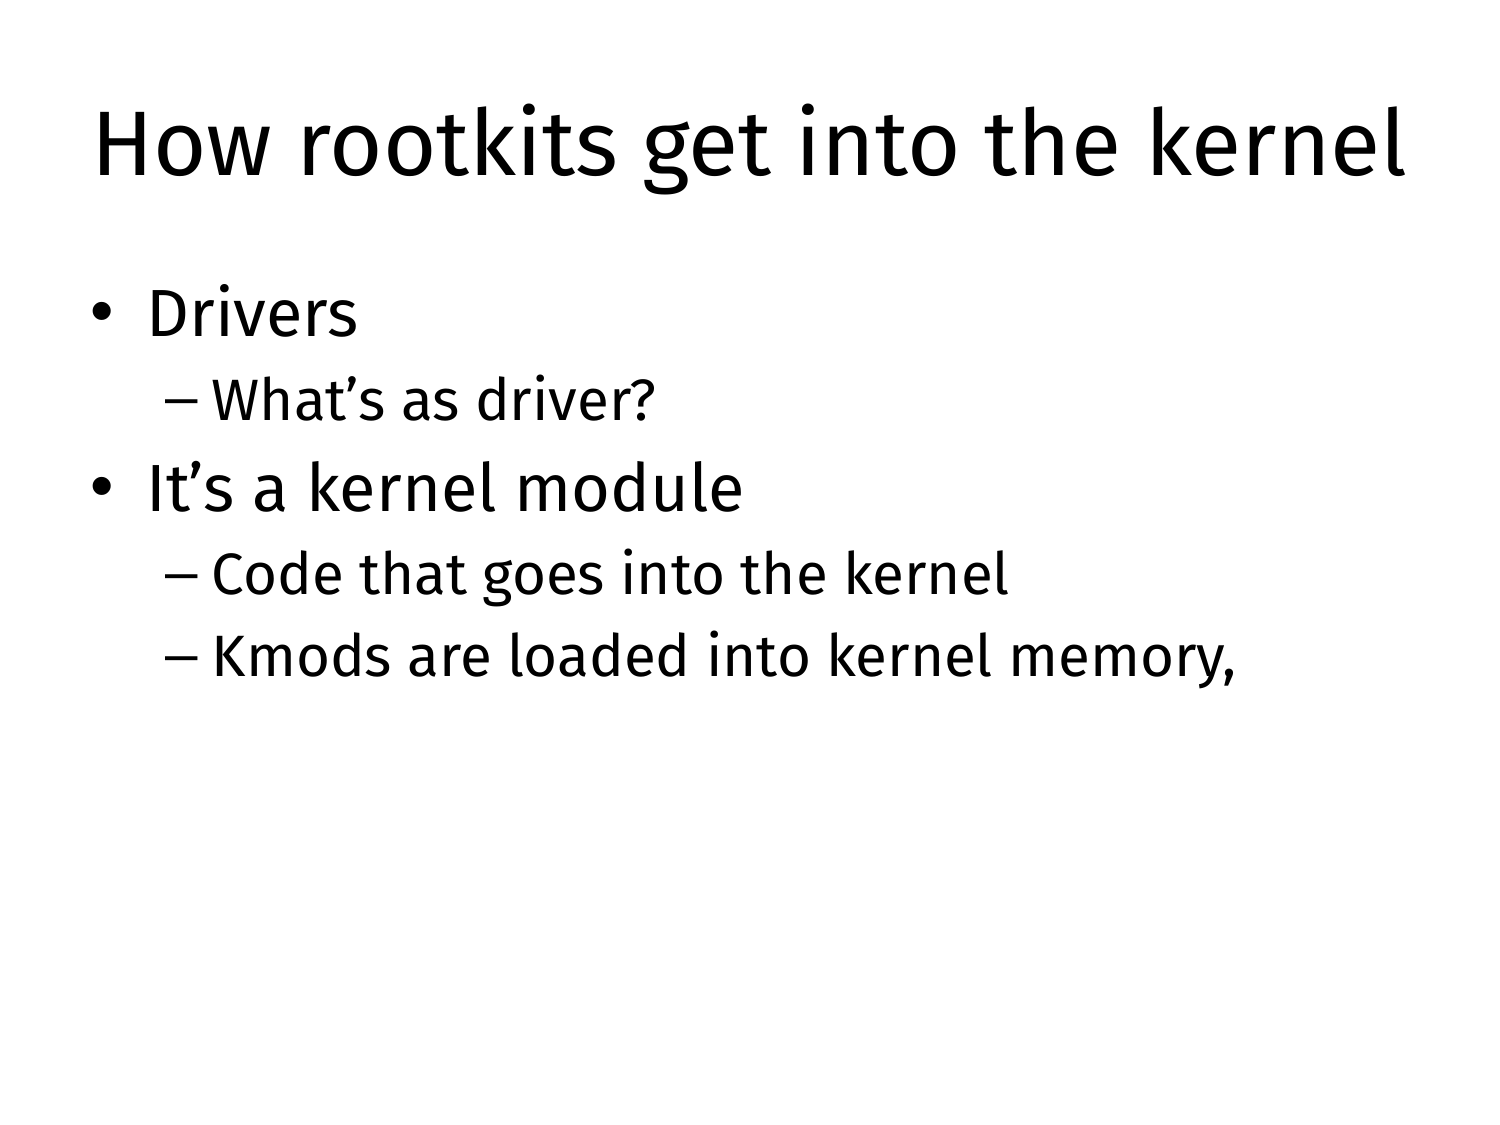

# How rootkits get into the kernel
Drivers
What’s as driver?
It’s a kernel module
Code that goes into the kernel
Kmods are loaded into kernel memory,